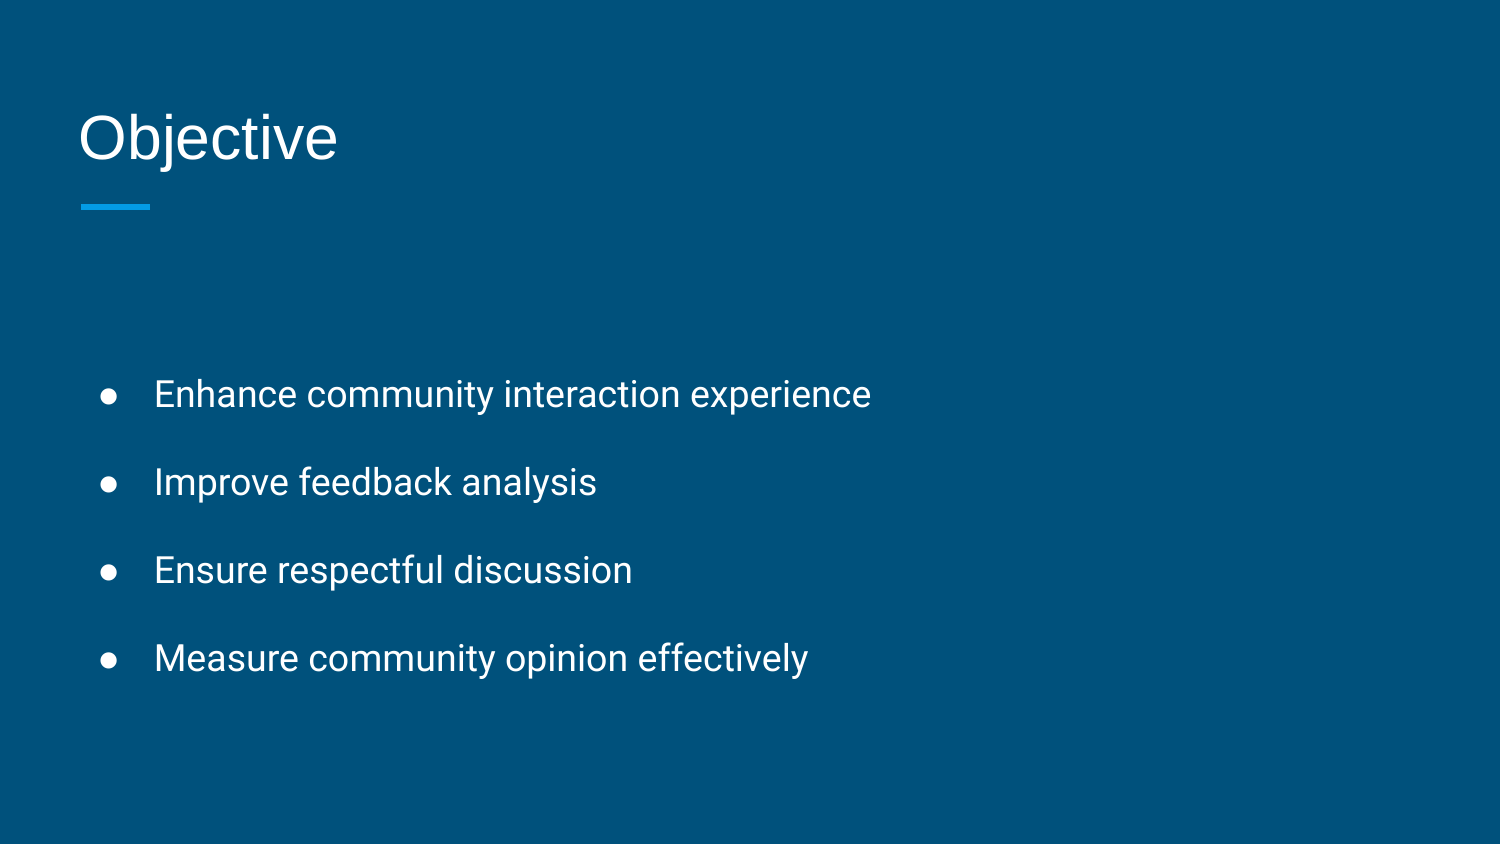

# Objective

Enhance community interaction experience
Improve feedback analysis
Ensure respectful discussion
Measure community opinion effectively